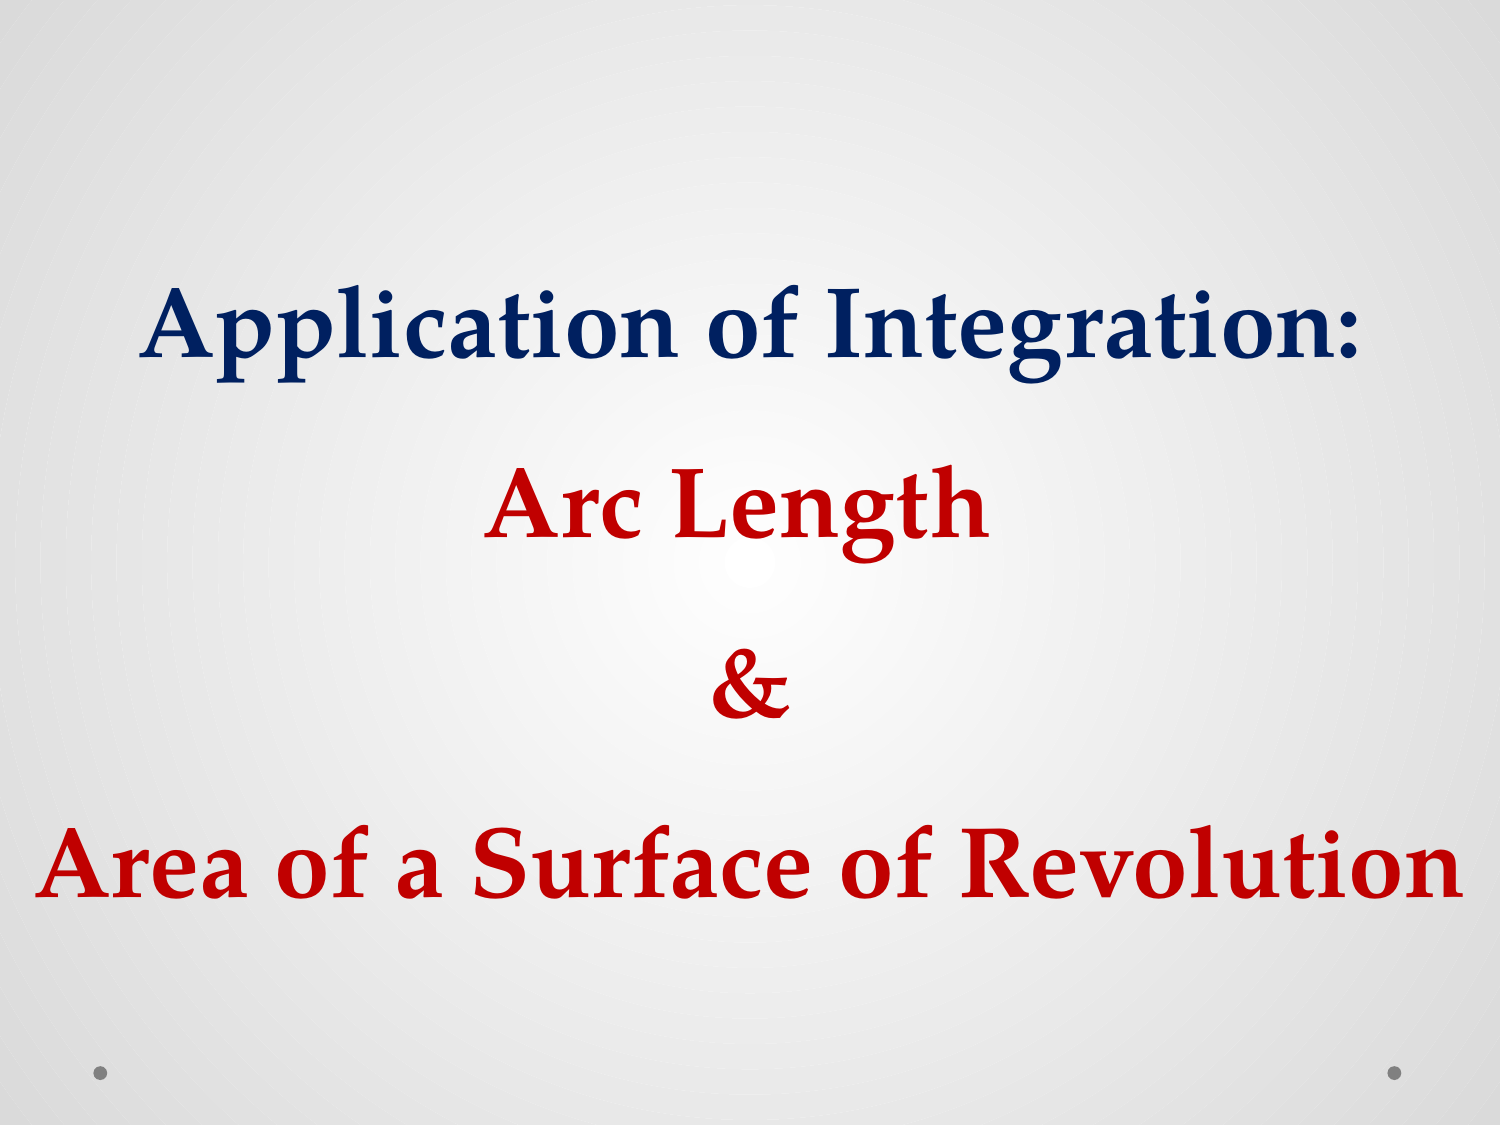

Application of Integration:
Arc Length
&
Area of a Surface of Revolution